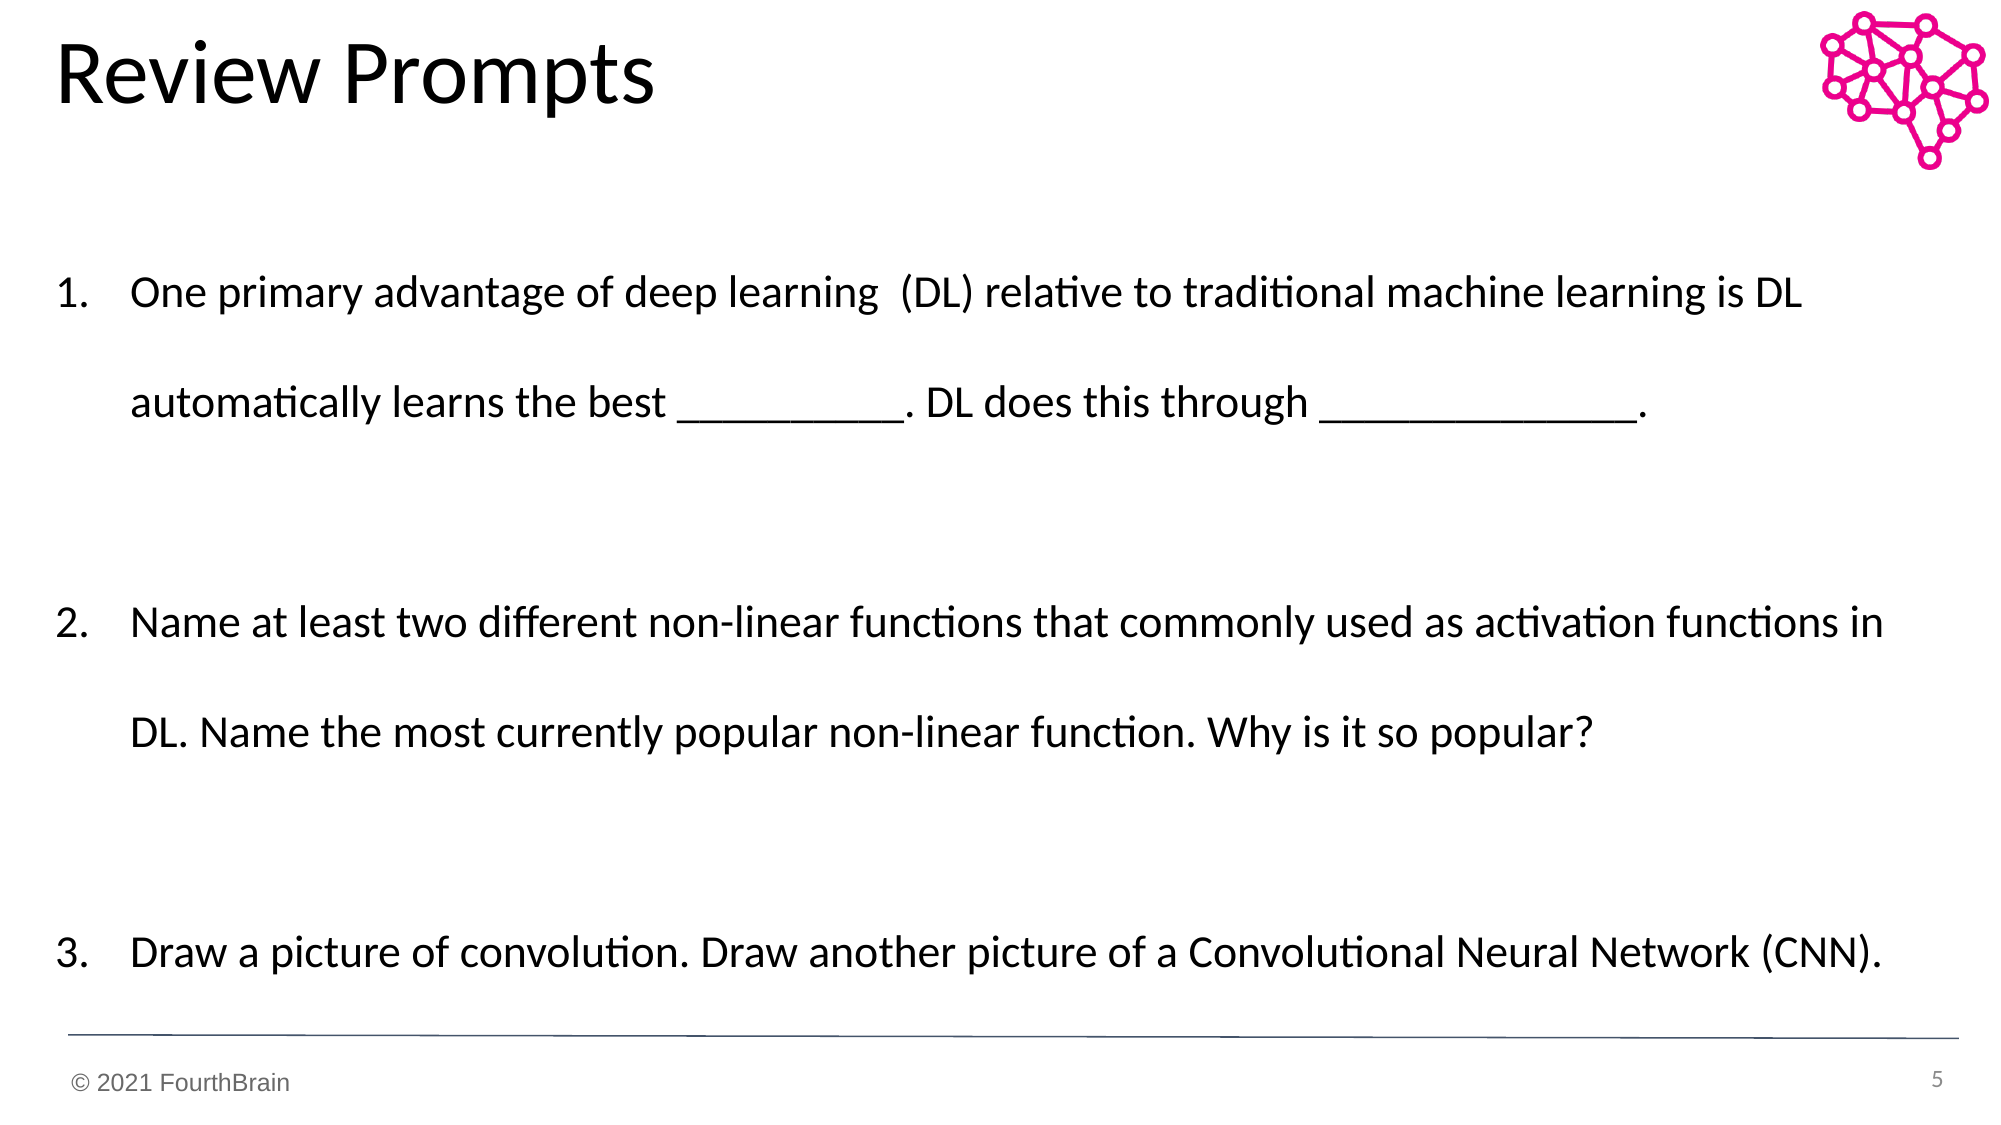

# Review Prompts
One primary advantage of deep learning  (DL) relative to traditional machine learning is DL automatically learns the best __________. DL does this through ______________.

Name at least two different non-linear functions that commonly used as activation functions in DL. Name the most currently popular non-linear function. Why is it so popular?

Draw a picture of convolution. Draw another picture of a Convolutional Neural Network (CNN).
5